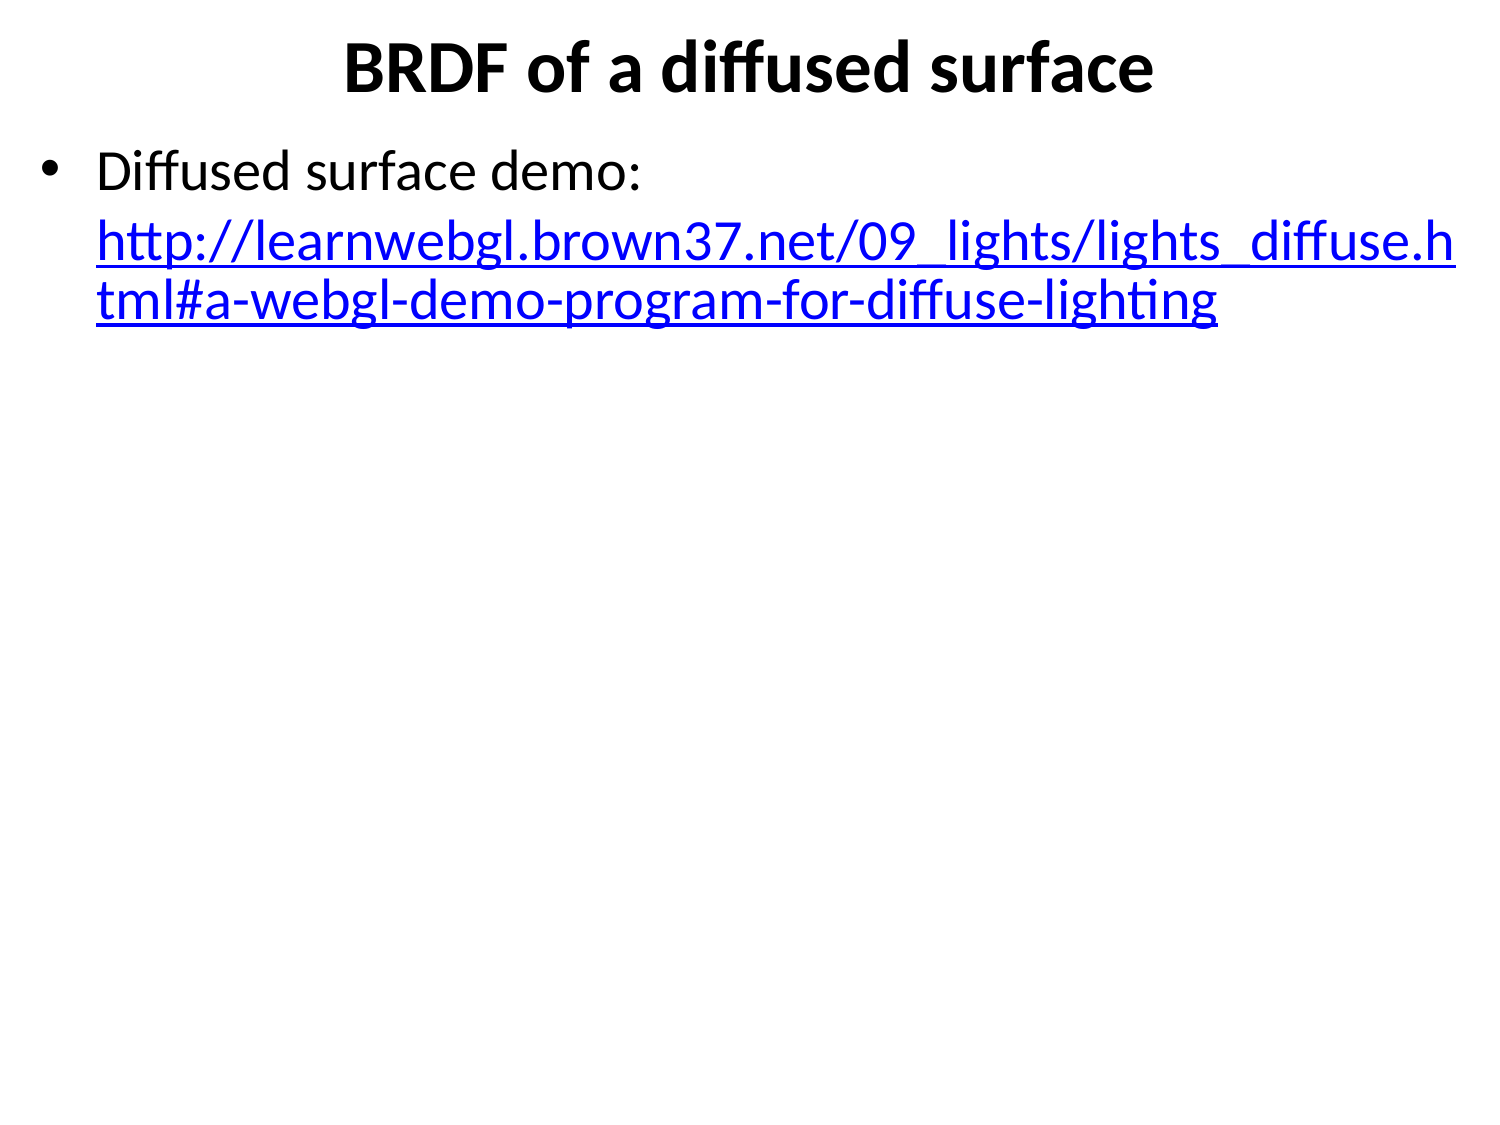

# BRDF of a diffused surface
Diffused surface demo: http://learnwebgl.brown37.net/09_lights/lights_diffuse.html#a-webgl-demo-program-for-diffuse-lighting